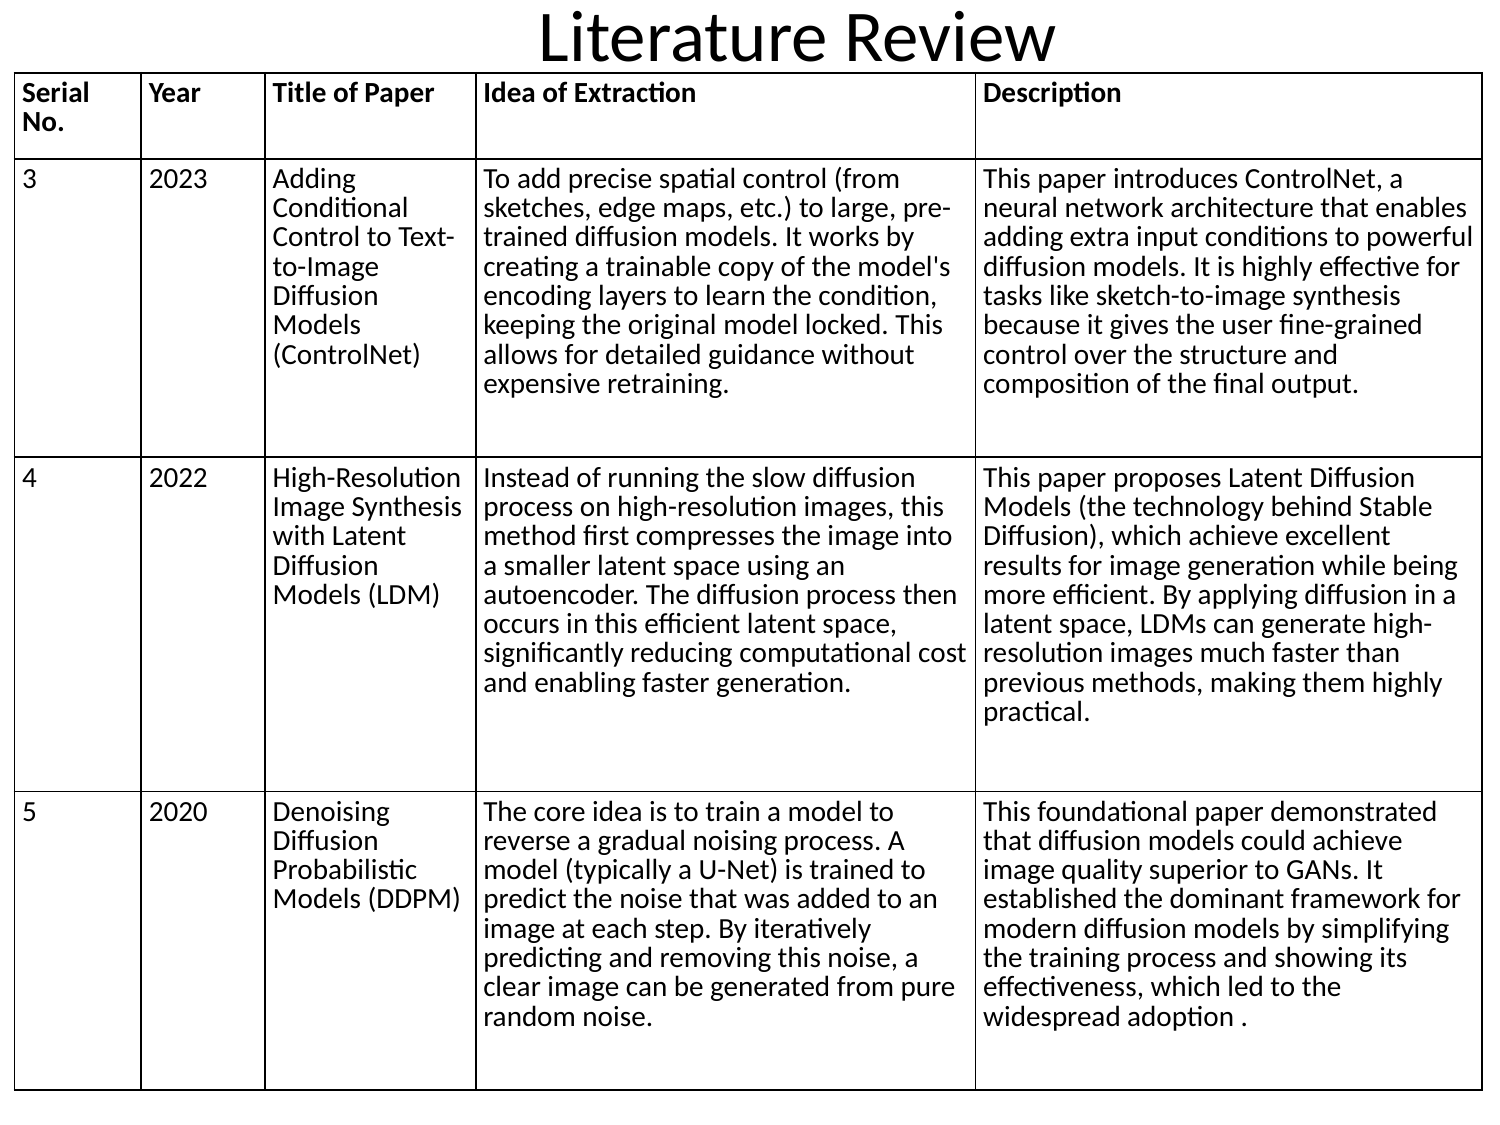

# Literature Review
| Serial No. | Year | Title of Paper | Idea of Extraction | Description |
| --- | --- | --- | --- | --- |
| 3 | 2023 | Adding Conditional Control to Text-to-Image Diffusion Models (ControlNet) | To add precise spatial control (from sketches, edge maps, etc.) to large, pre-trained diffusion models. It works by creating a trainable copy of the model's encoding layers to learn the condition, keeping the original model locked. This allows for detailed guidance without expensive retraining. | This paper introduces ControlNet, a neural network architecture that enables adding extra input conditions to powerful diffusion models. It is highly effective for tasks like sketch-to-image synthesis because it gives the user fine-grained control over the structure and composition of the final output. |
| 4 | 2022 | High-Resolution Image Synthesis with Latent Diffusion Models (LDM) | Instead of running the slow diffusion process on high-resolution images, this method first compresses the image into a smaller latent space using an autoencoder. The diffusion process then occurs in this efficient latent space, significantly reducing computational cost and enabling faster generation. | This paper proposes Latent Diffusion Models (the technology behind Stable Diffusion), which achieve excellent results for image generation while being more efficient. By applying diffusion in a latent space, LDMs can generate high-resolution images much faster than previous methods, making them highly practical. |
| 5 | 2020 | Denoising Diffusion Probabilistic Models (DDPM) | The core idea is to train a model to reverse a gradual noising process. A model (typically a U-Net) is trained to predict the noise that was added to an image at each step. By iteratively predicting and removing this noise, a clear image can be generated from pure random noise. | This foundational paper demonstrated that diffusion models could achieve image quality superior to GANs. It established the dominant framework for modern diffusion models by simplifying the training process and showing its effectiveness, which led to the widespread adoption . |